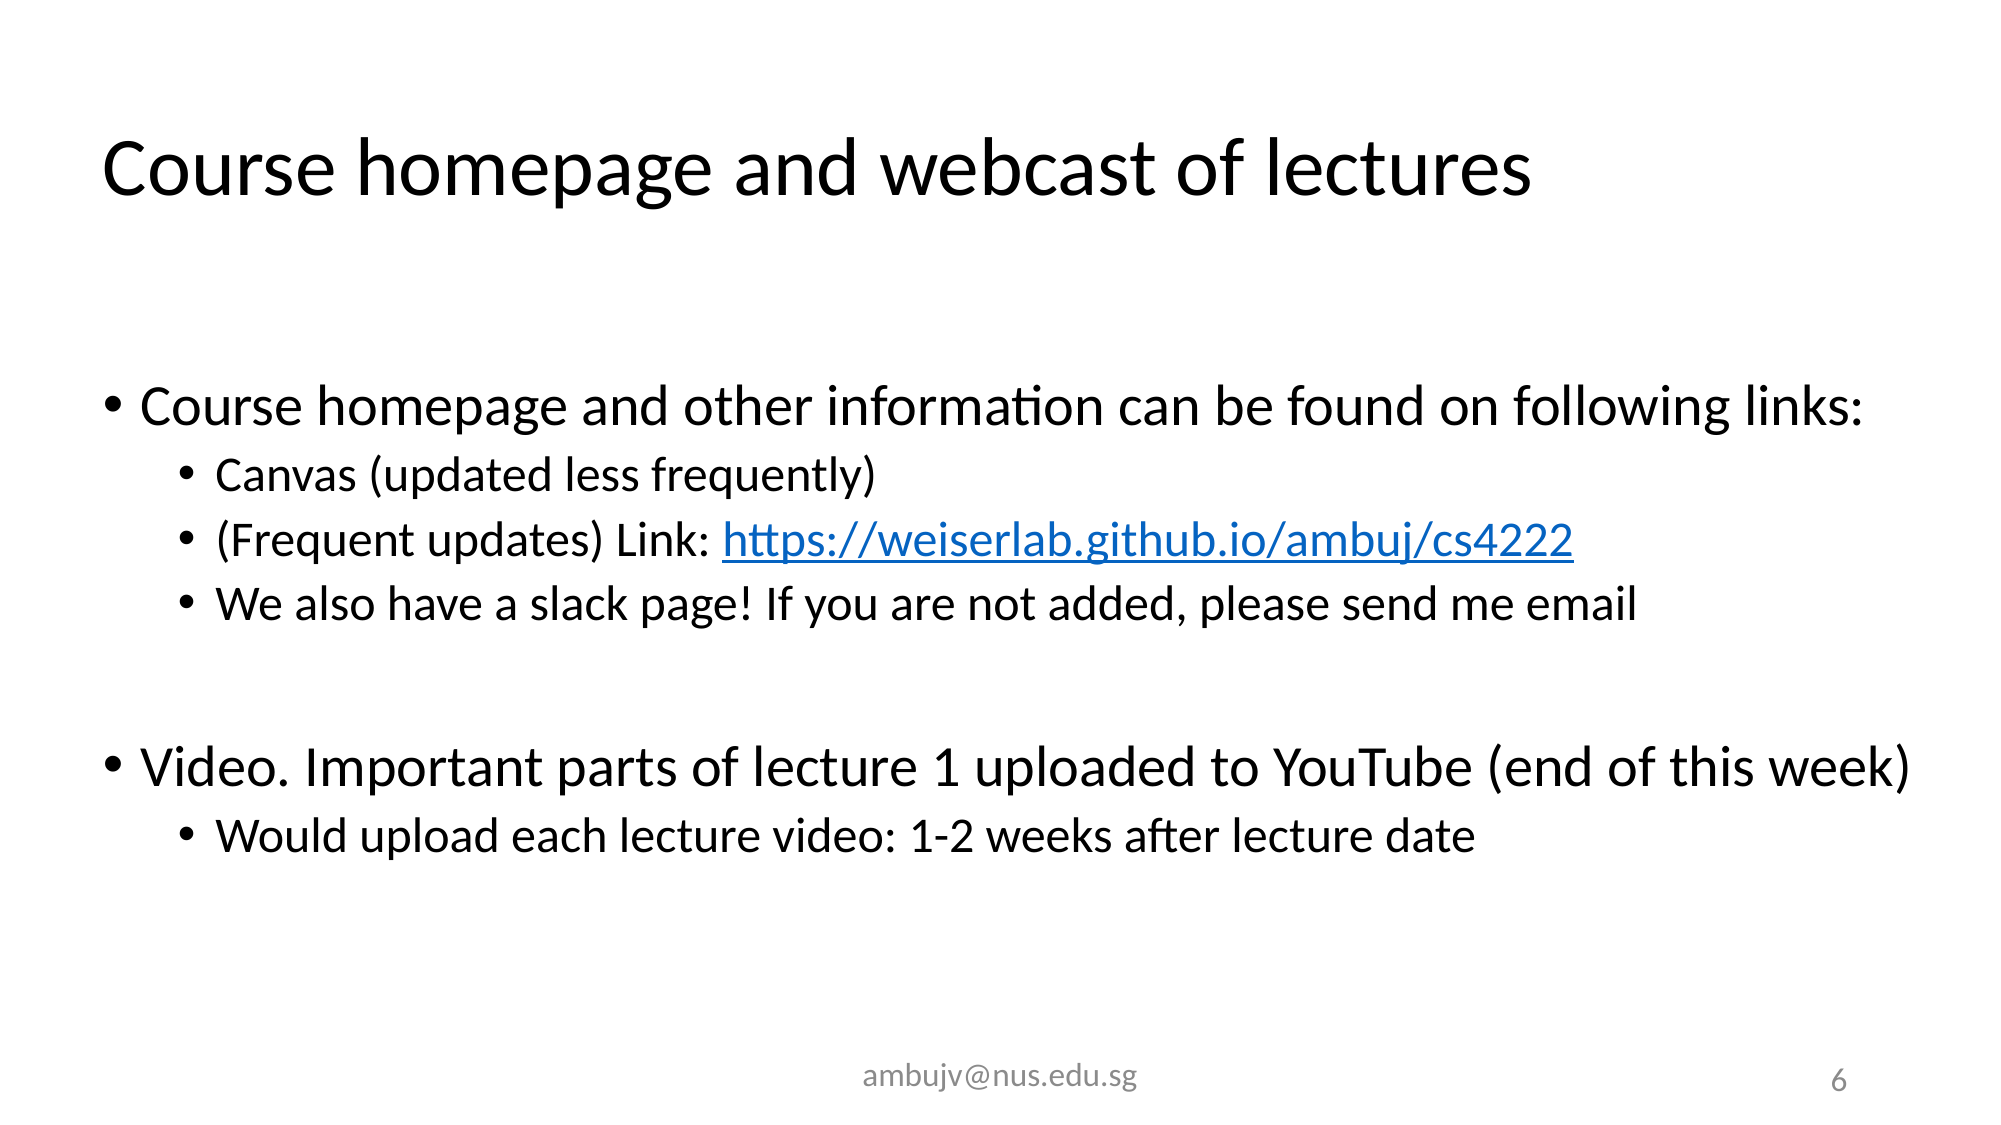

# Course homepage and webcast of lectures

Course homepage and other information can be found on following links:
Canvas (updated less frequently)
(Frequent updates) Link: https://weiserlab.github.io/ambuj/cs4222
We also have a slack page! If you are not added, please send me email

Video. Important parts of lecture 1 uploaded to YouTube (end of this week)
Would upload each lecture video: 1-2 weeks after lecture date

ambujv@nus.edu.sg
6